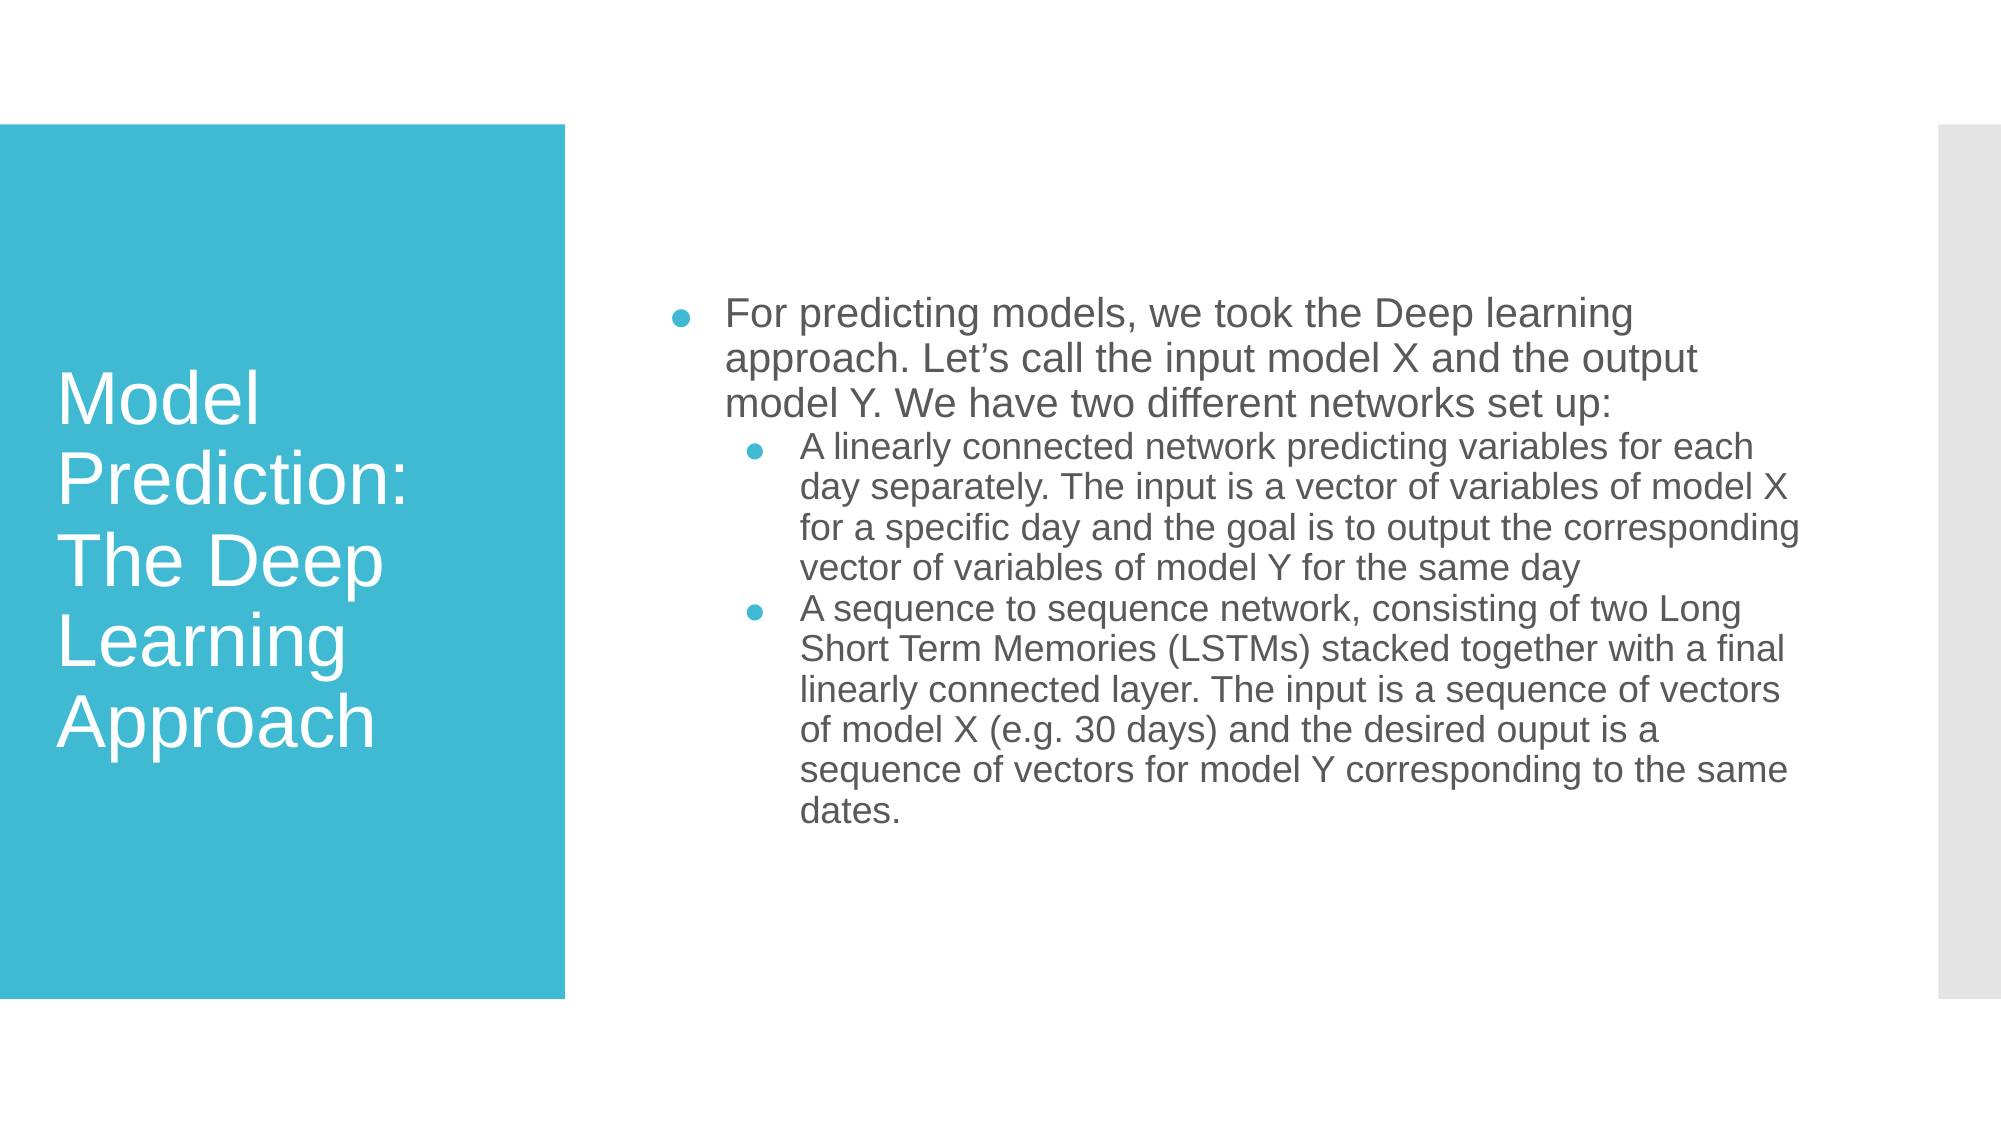

For predicting models, we took the Deep learning approach. Let’s call the input model X and the output model Y. We have two different networks set up:
A linearly connected network predicting variables for each day separately. The input is a vector of variables of model X for a specific day and the goal is to output the corresponding vector of variables of model Y for the same day
A sequence to sequence network, consisting of two Long Short Term Memories (LSTMs) stacked together with a final linearly connected layer. The input is a sequence of vectors of model X (e.g. 30 days) and the desired ouput is a sequence of vectors for model Y corresponding to the same dates.
# Model Prediction: The Deep Learning Approach